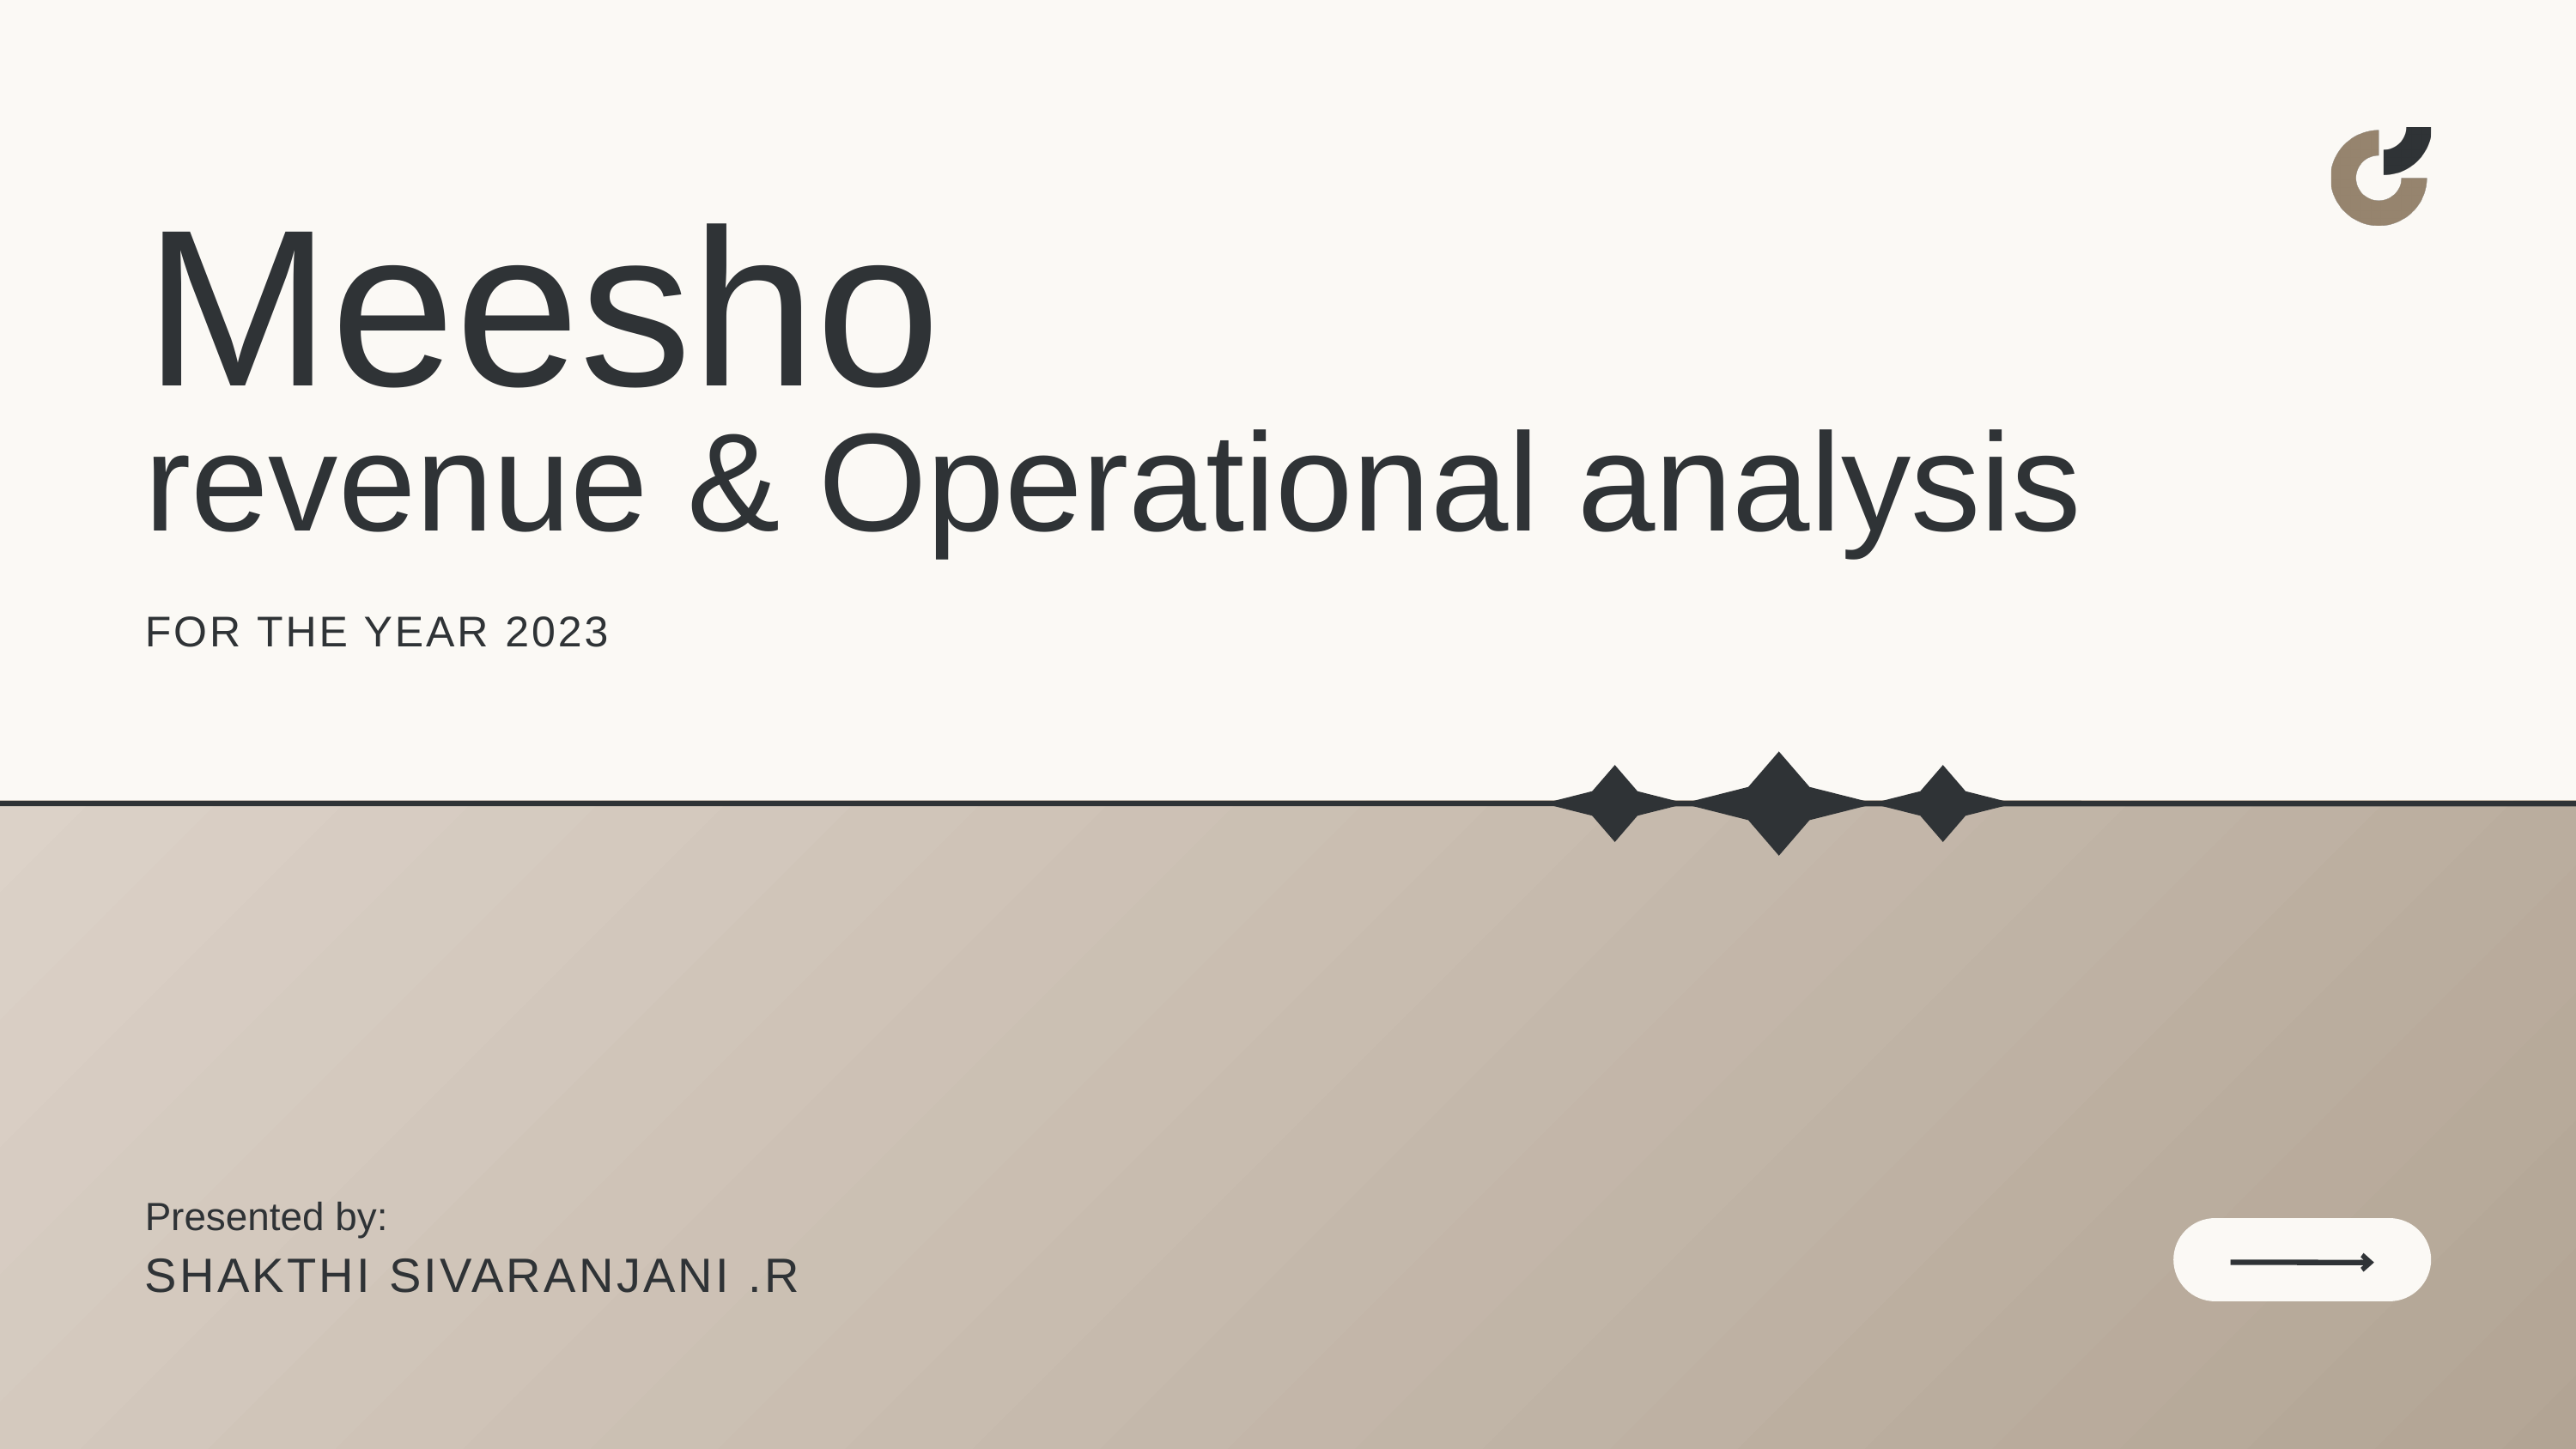

Meesho
revenue & Operational analysis
FOR THE YEAR 2023

Presented by:

SHAKTHI SIVARANJANI .R